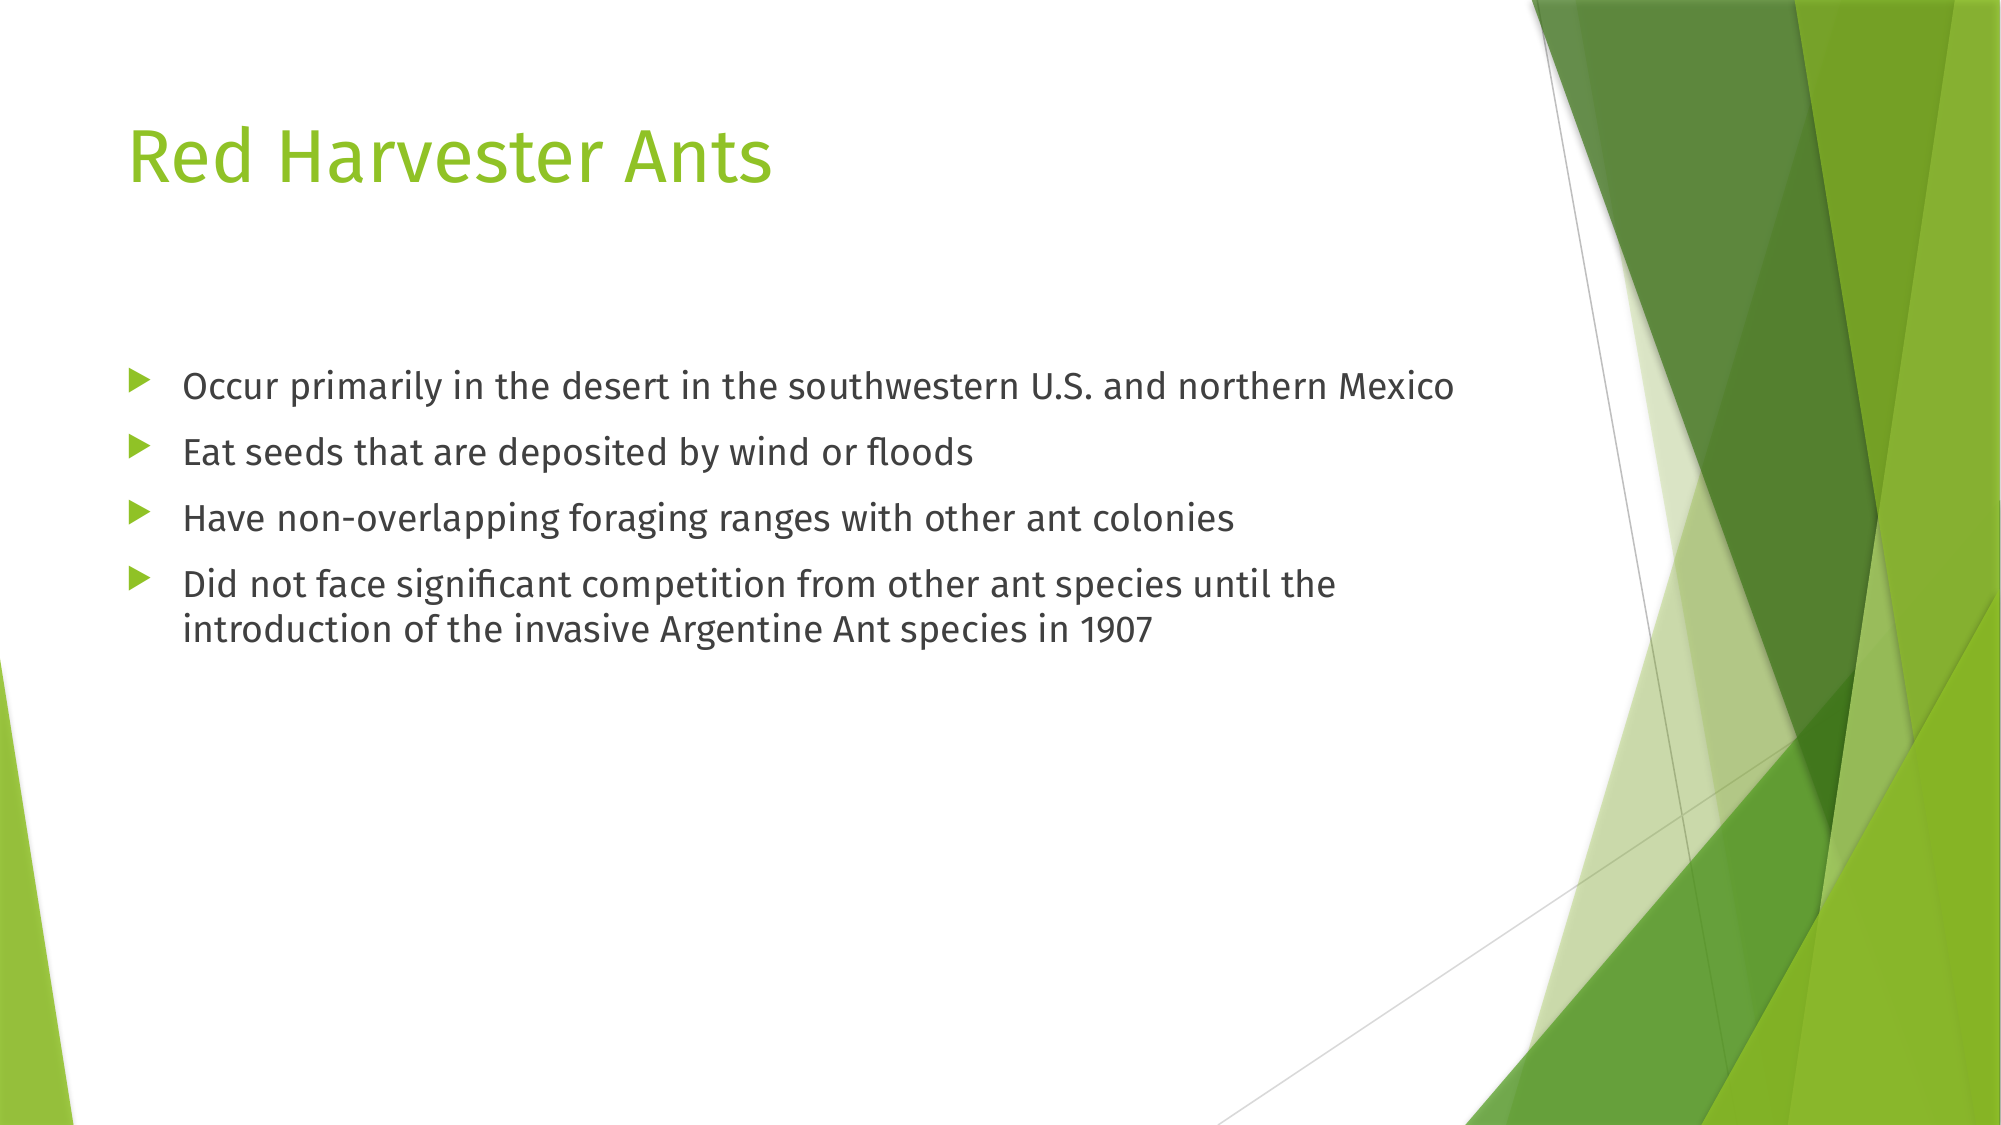

# Red Harvester Ants
Occur primarily in the desert in the southwestern U.S. and northern Mexico
Eat seeds that are deposited by wind or floods
Have non-overlapping foraging ranges with other ant colonies
Did not face significant competition from other ant species until the introduction of the invasive Argentine Ant species in 1907